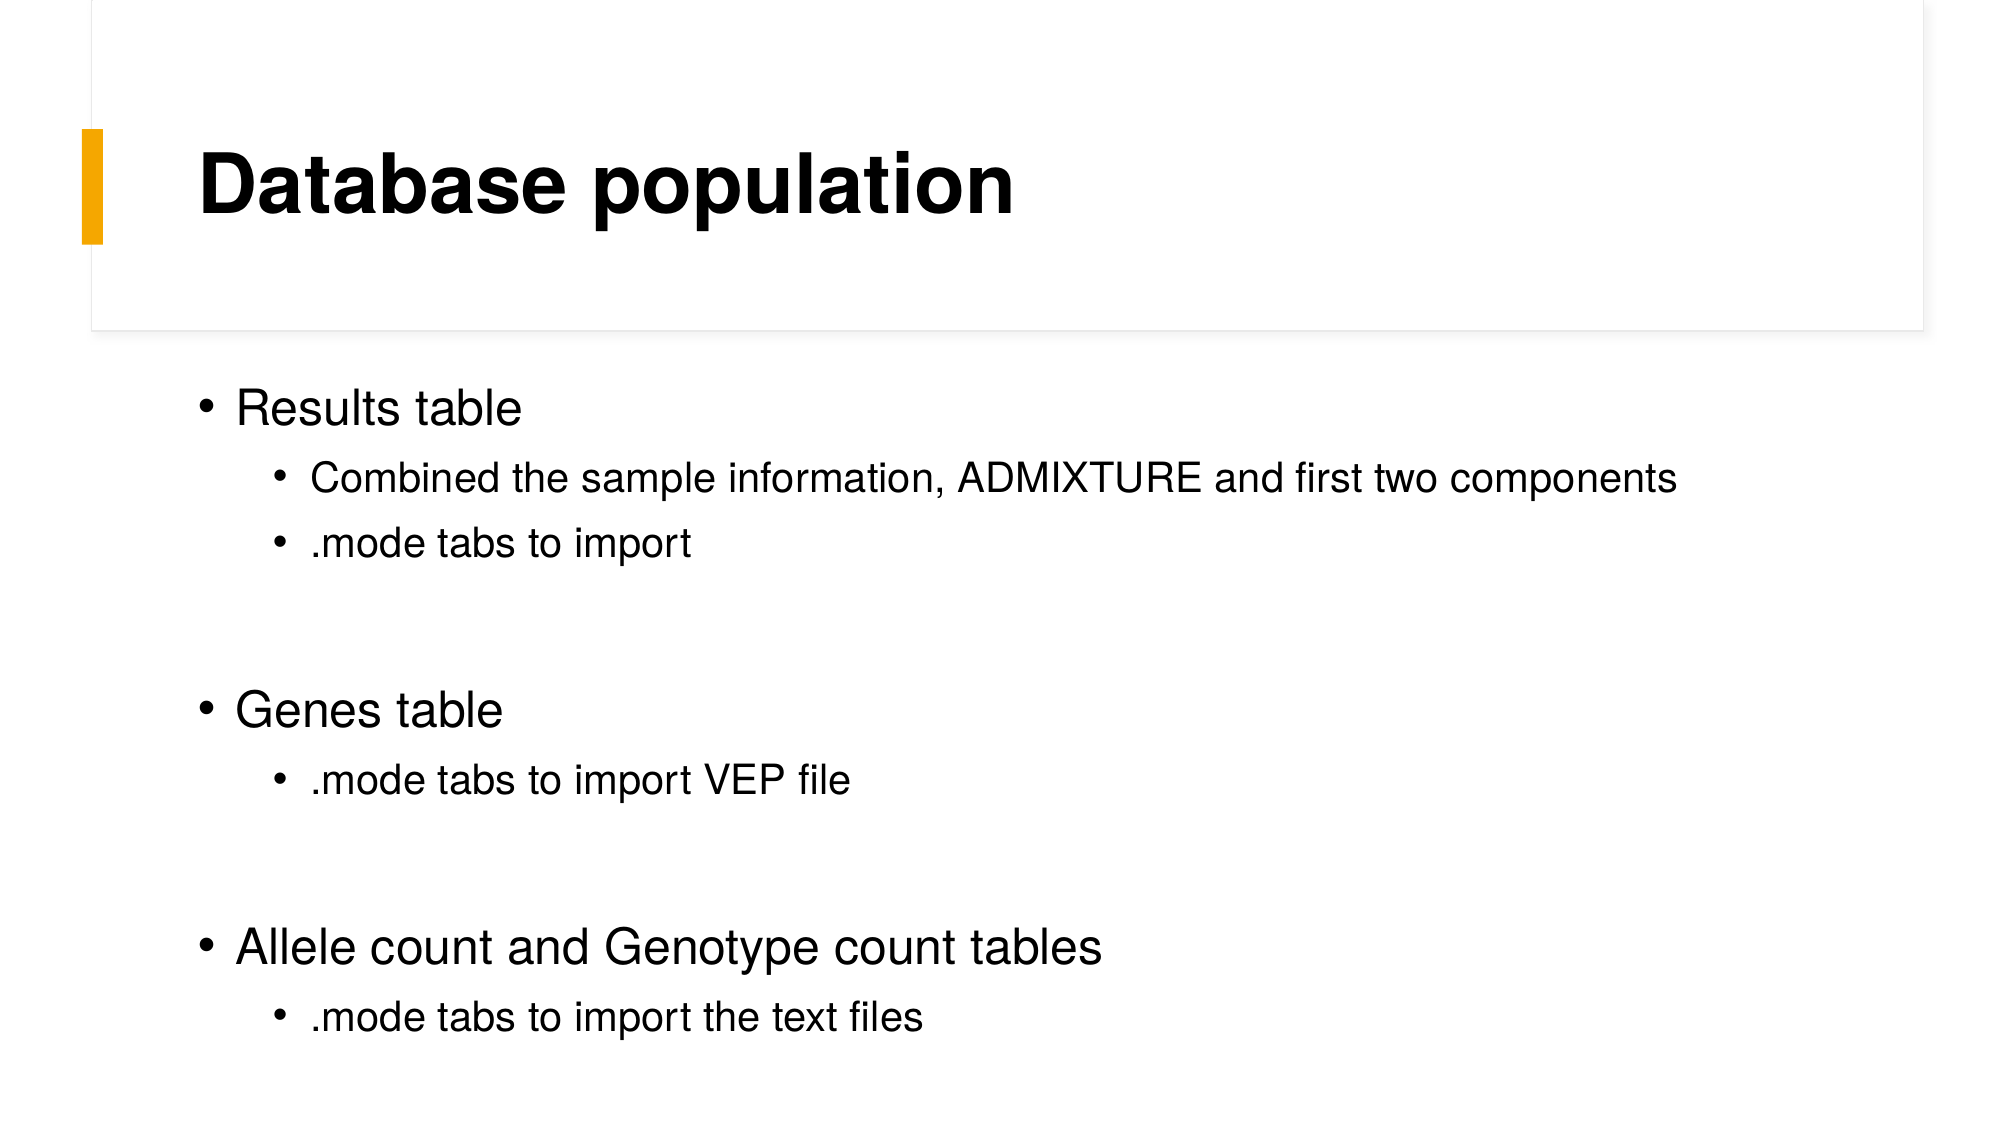

# Database population
Results table
Combined the sample information, ADMIXTURE and first two components
.mode tabs to import

Genes table
.mode tabs to import VEP file

Allele count and Genotype count tables
.mode tabs to import the text files